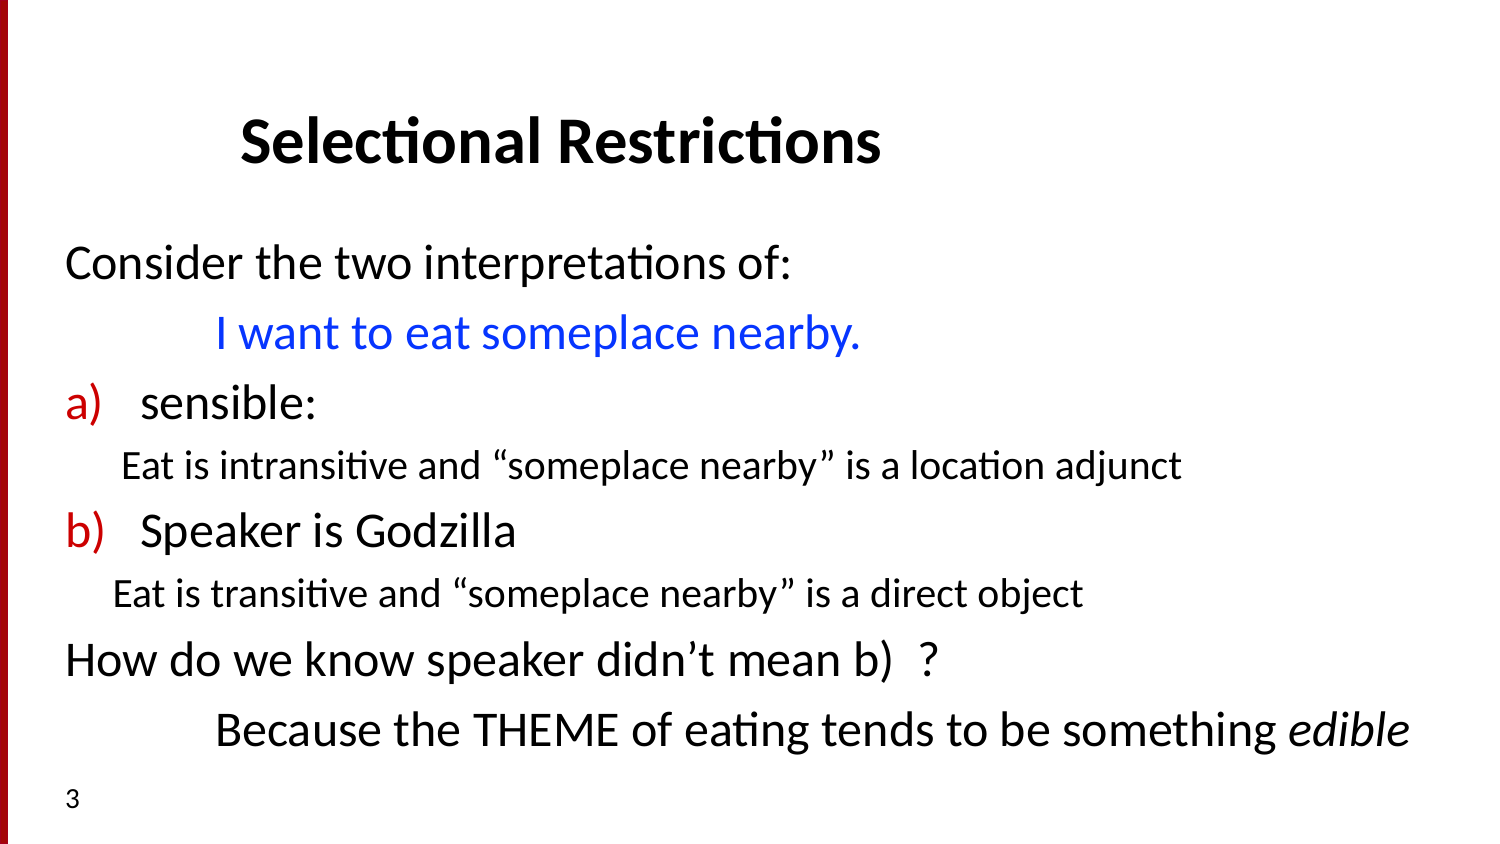

# Selectional Restrictions
Consider the two interpretations of:
	I want to eat someplace nearby.
sensible:
Eat is intransitive and “someplace nearby” is a location adjunct
Speaker is Godzilla
     Eat is transitive and “someplace nearby” is a direct object
How do we know speaker didn’t mean b)  ?
	Because the Theme of eating tends to be something edible

3